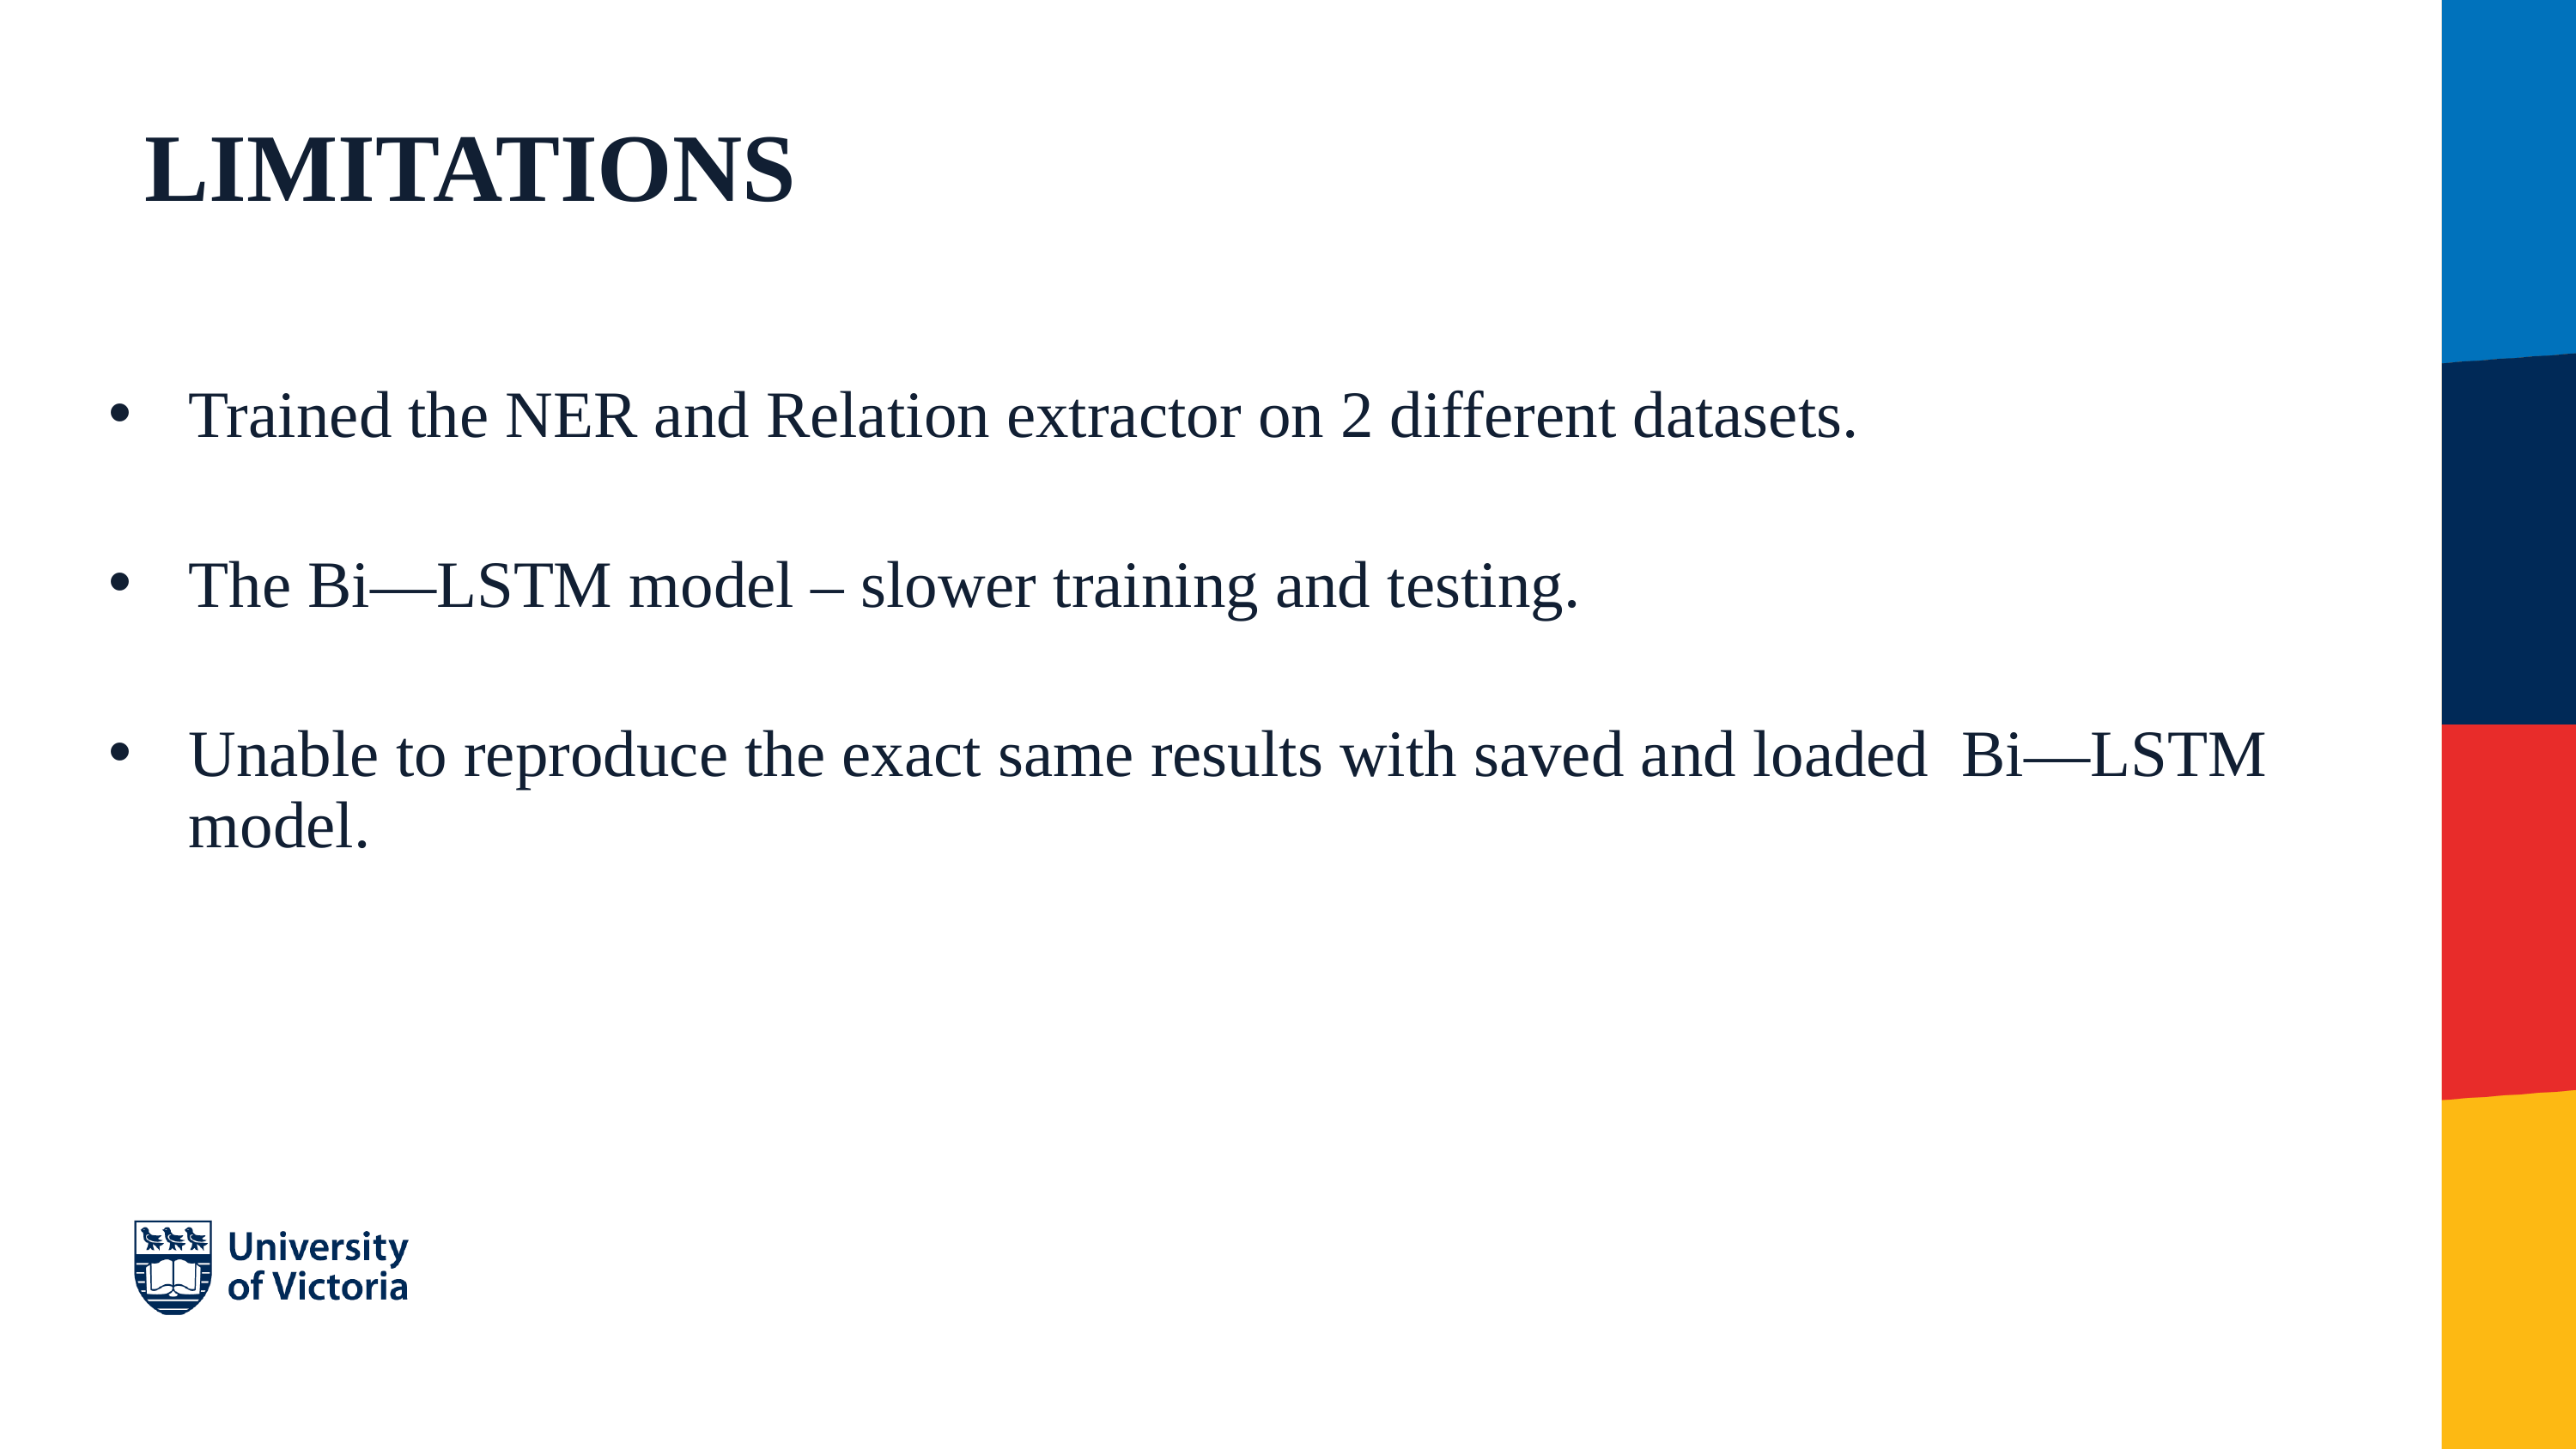

# LIMITATIONS
Trained the NER and Relation extractor on 2 different datasets.

The Bi—LSTM model – slower training and testing.

Unable to reproduce the exact same results with saved and loaded  Bi—LSTM model.